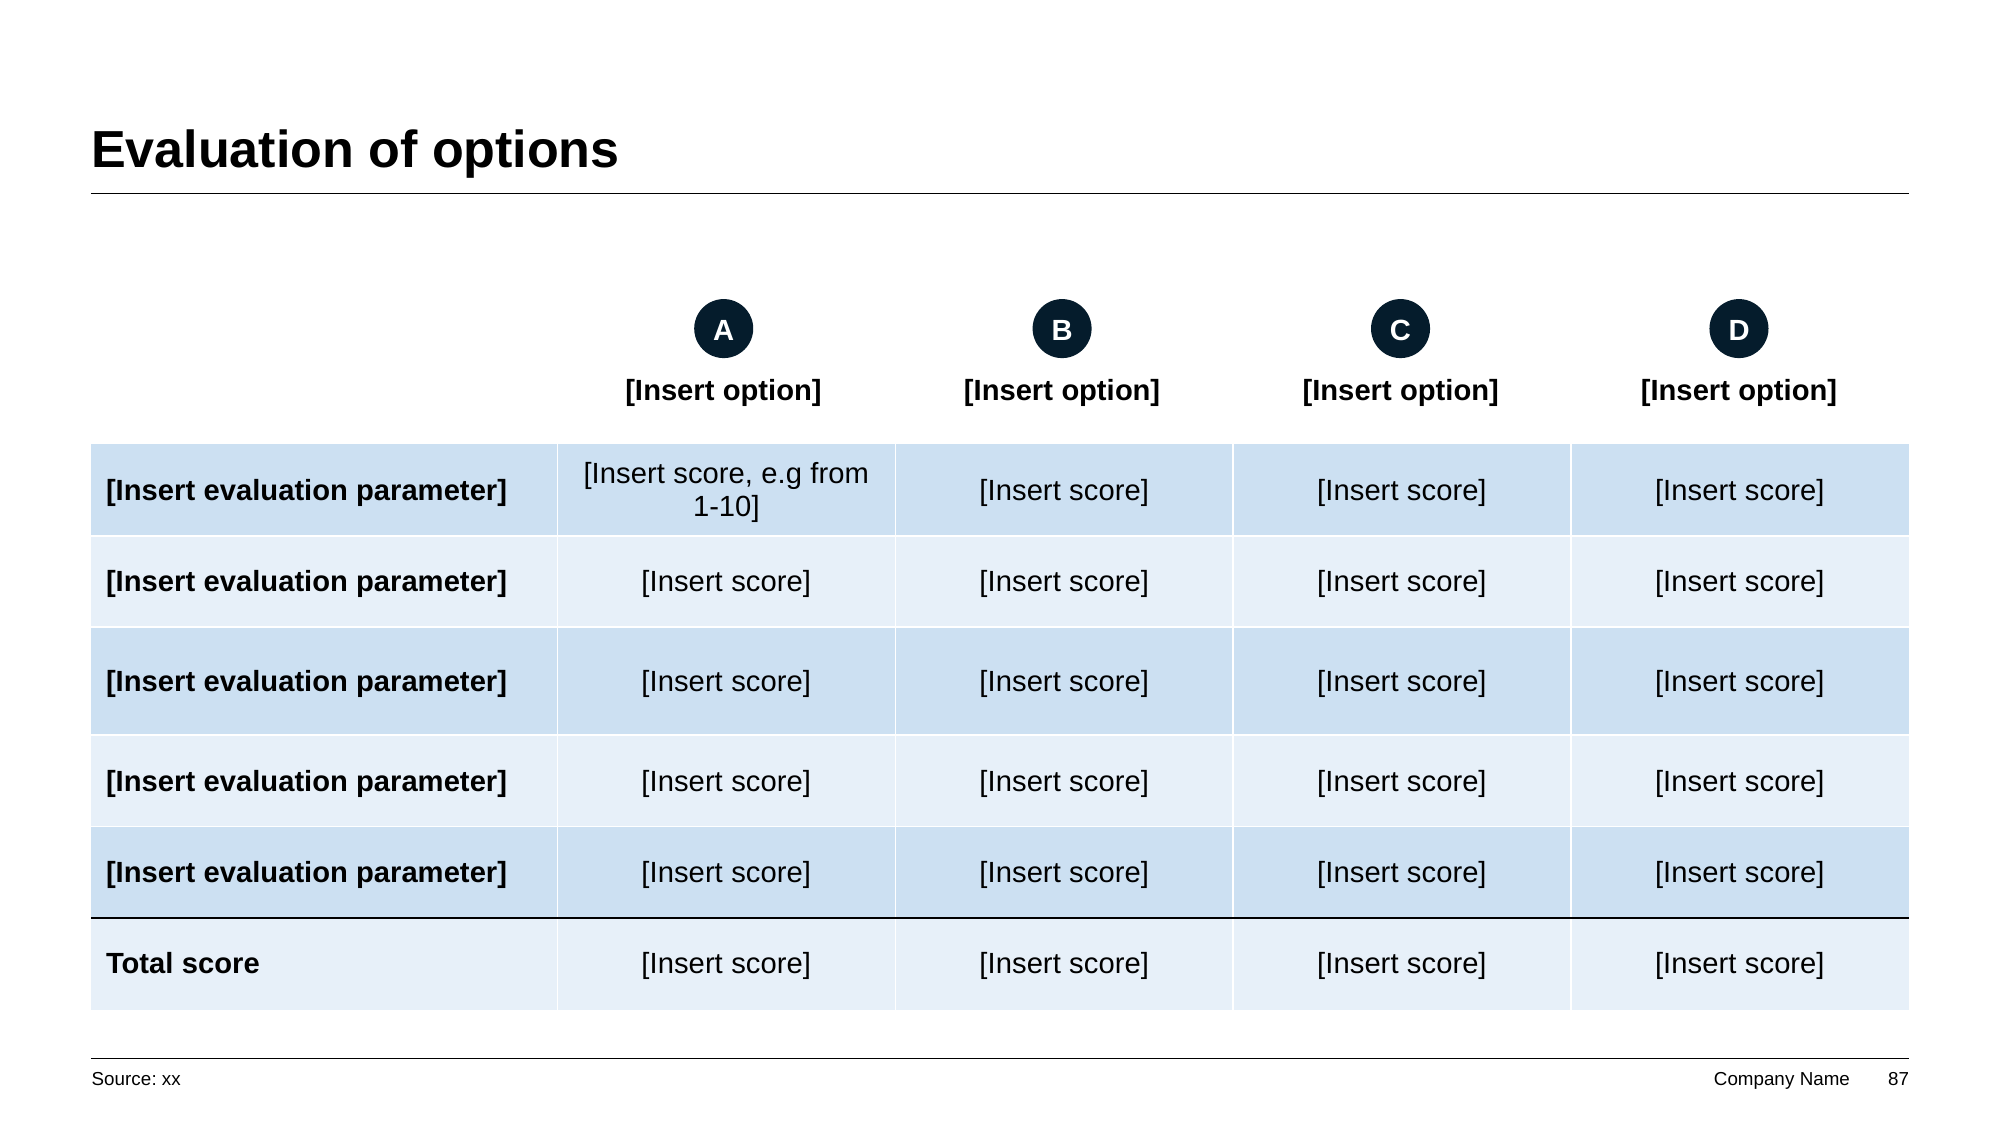

# Evaluation of options

A
B
C
D
[Insert option]
[Insert option]
[Insert option]
[Insert option]
| [Insert evaluation parameter] | [Insert score, e.g from 1-10] | [Insert score] | [Insert score] | [Insert score] |
| --- | --- | --- | --- | --- |
| [Insert evaluation parameter] | [Insert score] | [Insert score] | [Insert score] | [Insert score] |
| [Insert evaluation parameter] | [Insert score] | [Insert score] | [Insert score] | [Insert score] |
| [Insert evaluation parameter] | [Insert score] | [Insert score] | [Insert score] | [Insert score] |
| [Insert evaluation parameter] | [Insert score] | [Insert score] | [Insert score] | [Insert score] |
| Total score | [Insert score] | [Insert score] | [Insert score] | [Insert score] |
Source: xx